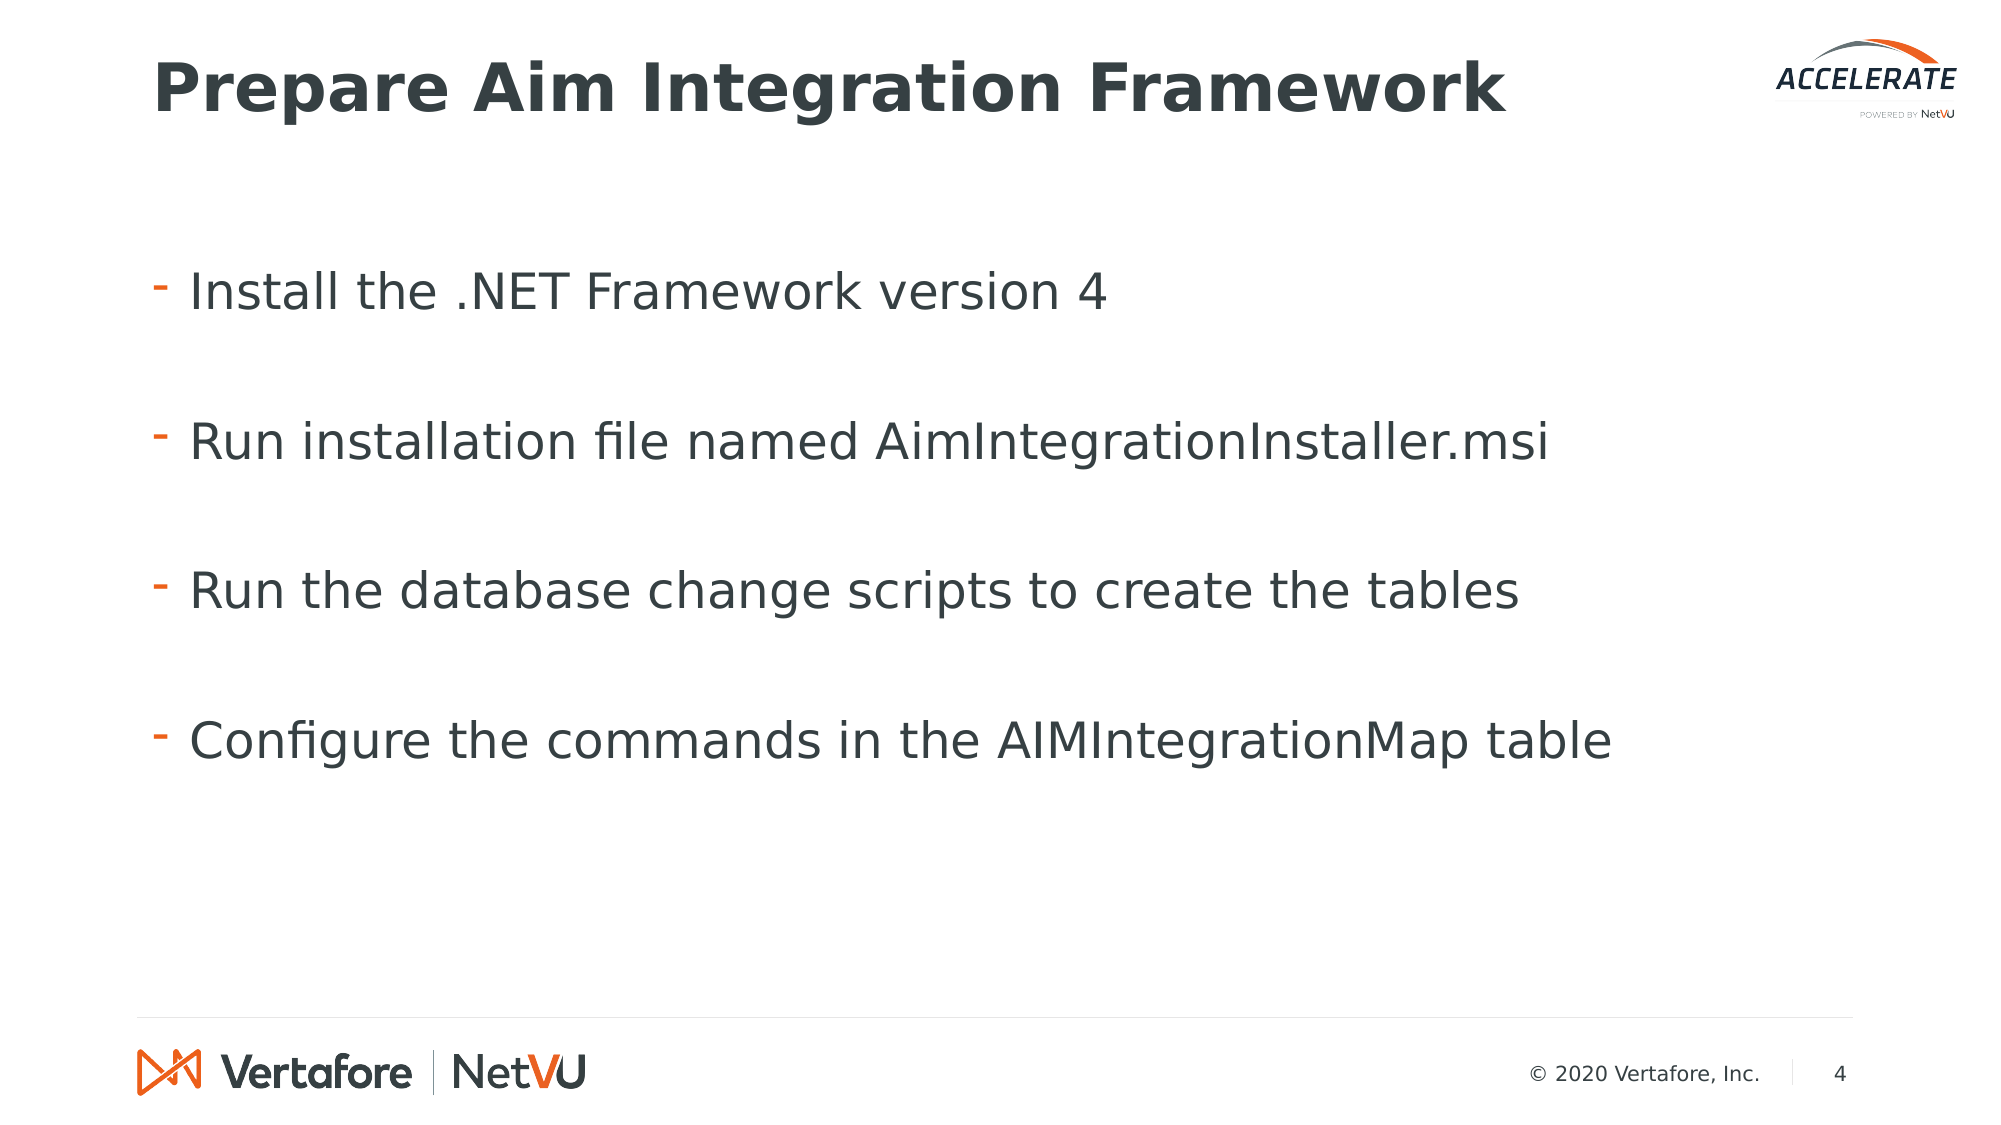

# Prepare Aim Integration Framework

Install the .NET Framework version 4

Run installation file named AimIntegrationInstaller.msi

Run the database change scripts to create the tables

Configure the commands in the AIMIntegrationMap table
© 2020 Vertafore, Inc.
4